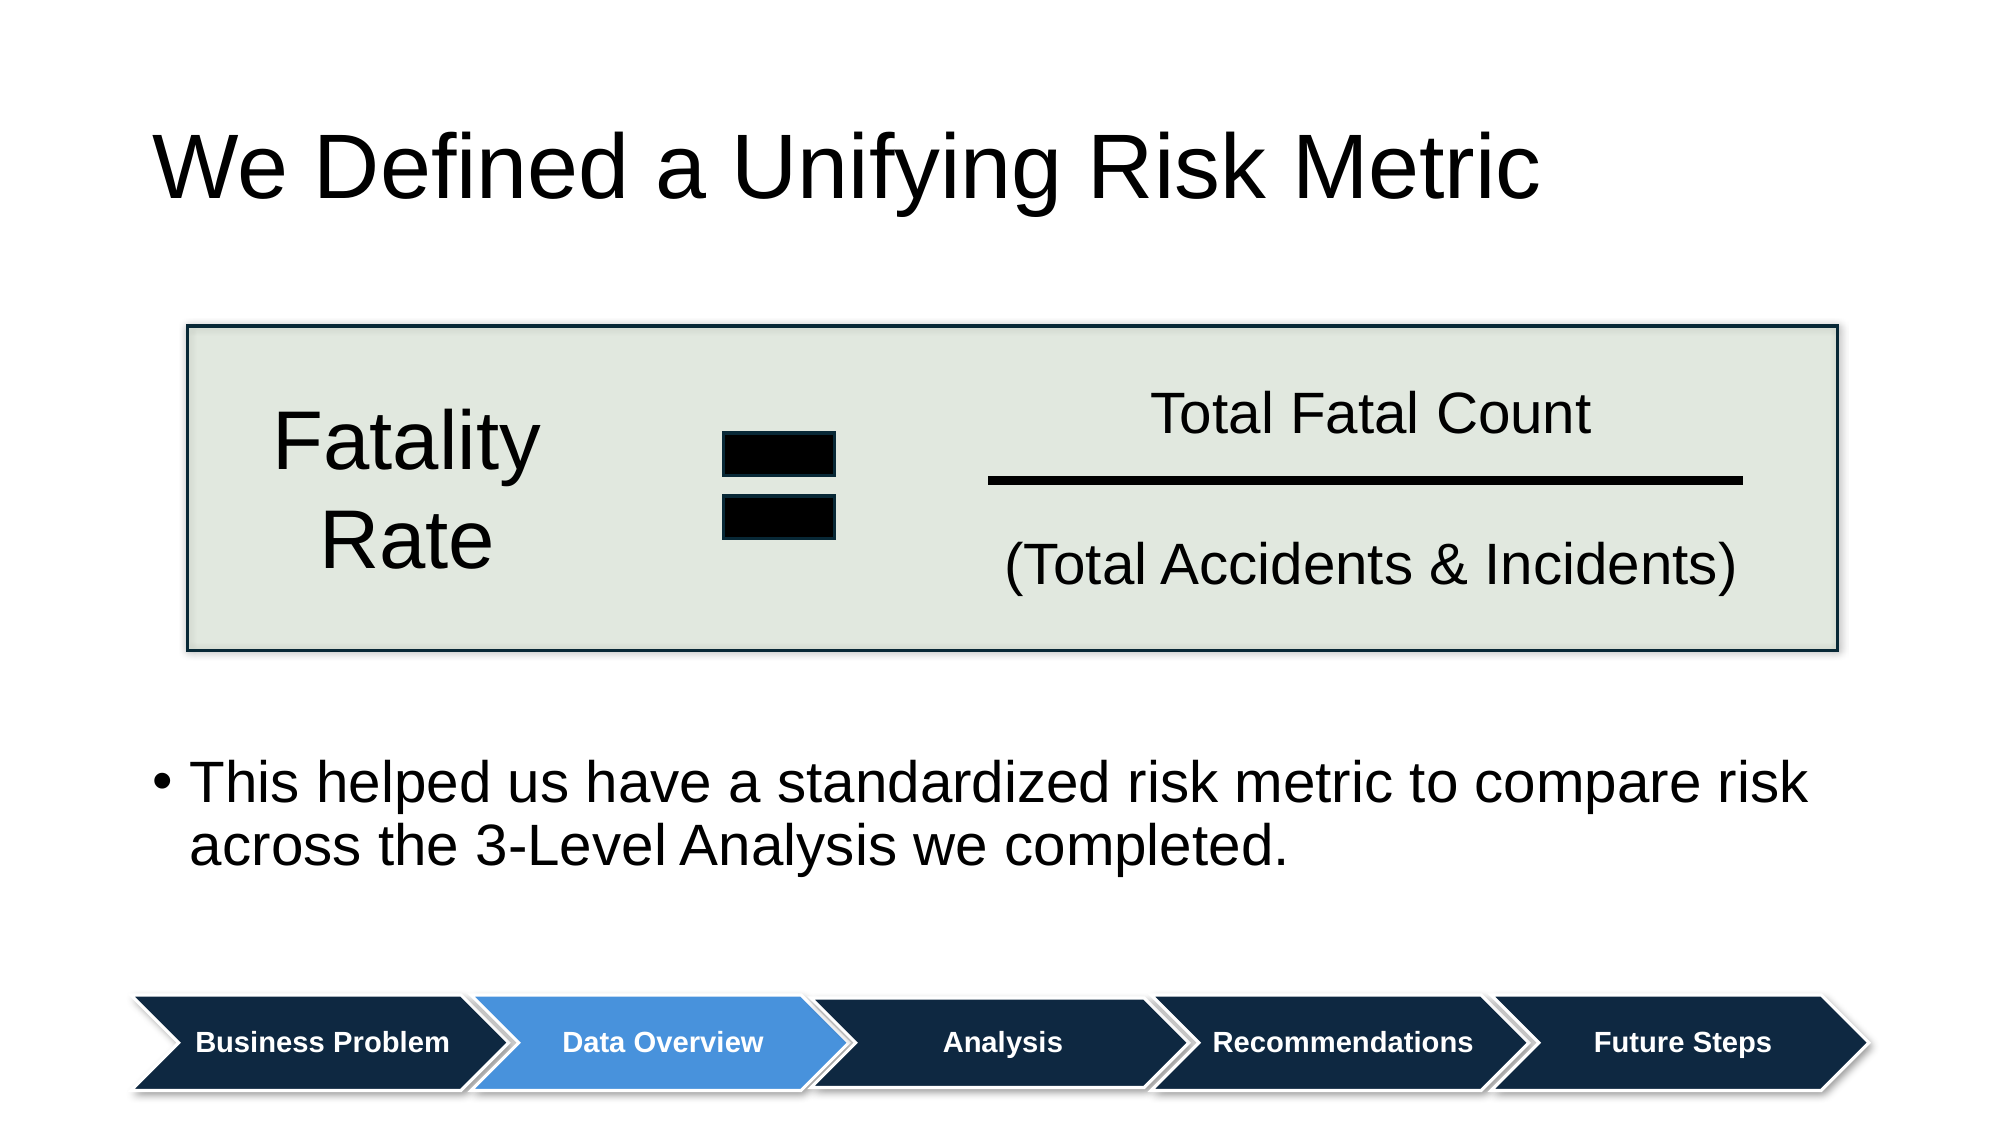

# We Defined a Unifying Risk Metric

Fatality
Rate
Total Fatal Count
(Total Accidents & Incidents)

This helped us have a standardized risk metric to compare risk across the 3-Level Analysis we completed.

Business Problem

Data Overview

Recommendations

Future Steps

Analysis